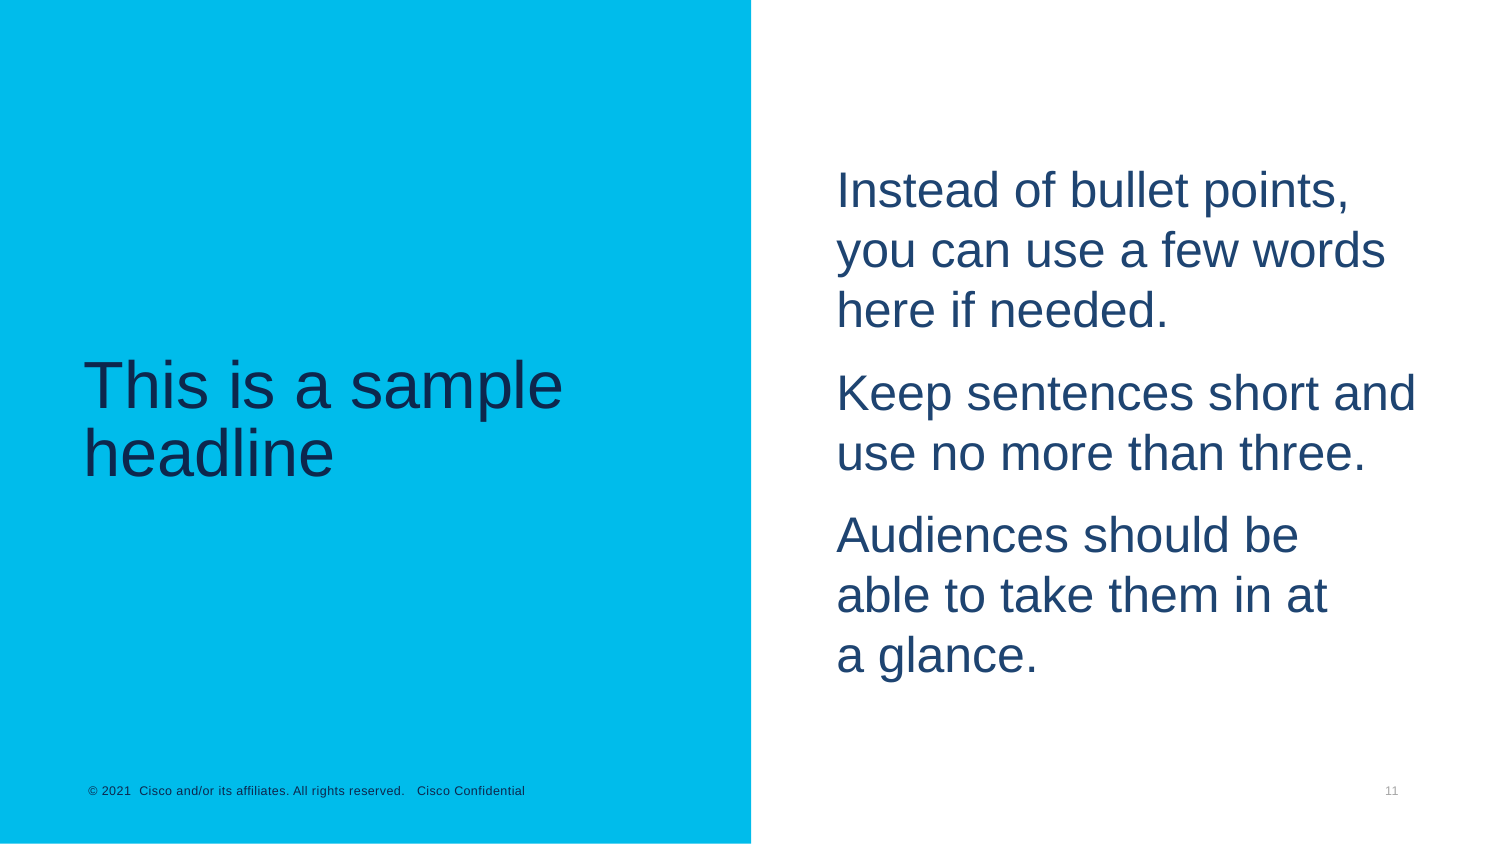

Instead of bullet points, you can use a few words here if needed.
Keep sentences short and use no more than three.
Audiences should be
able to take them in at
a glance.
# This is a sample headline